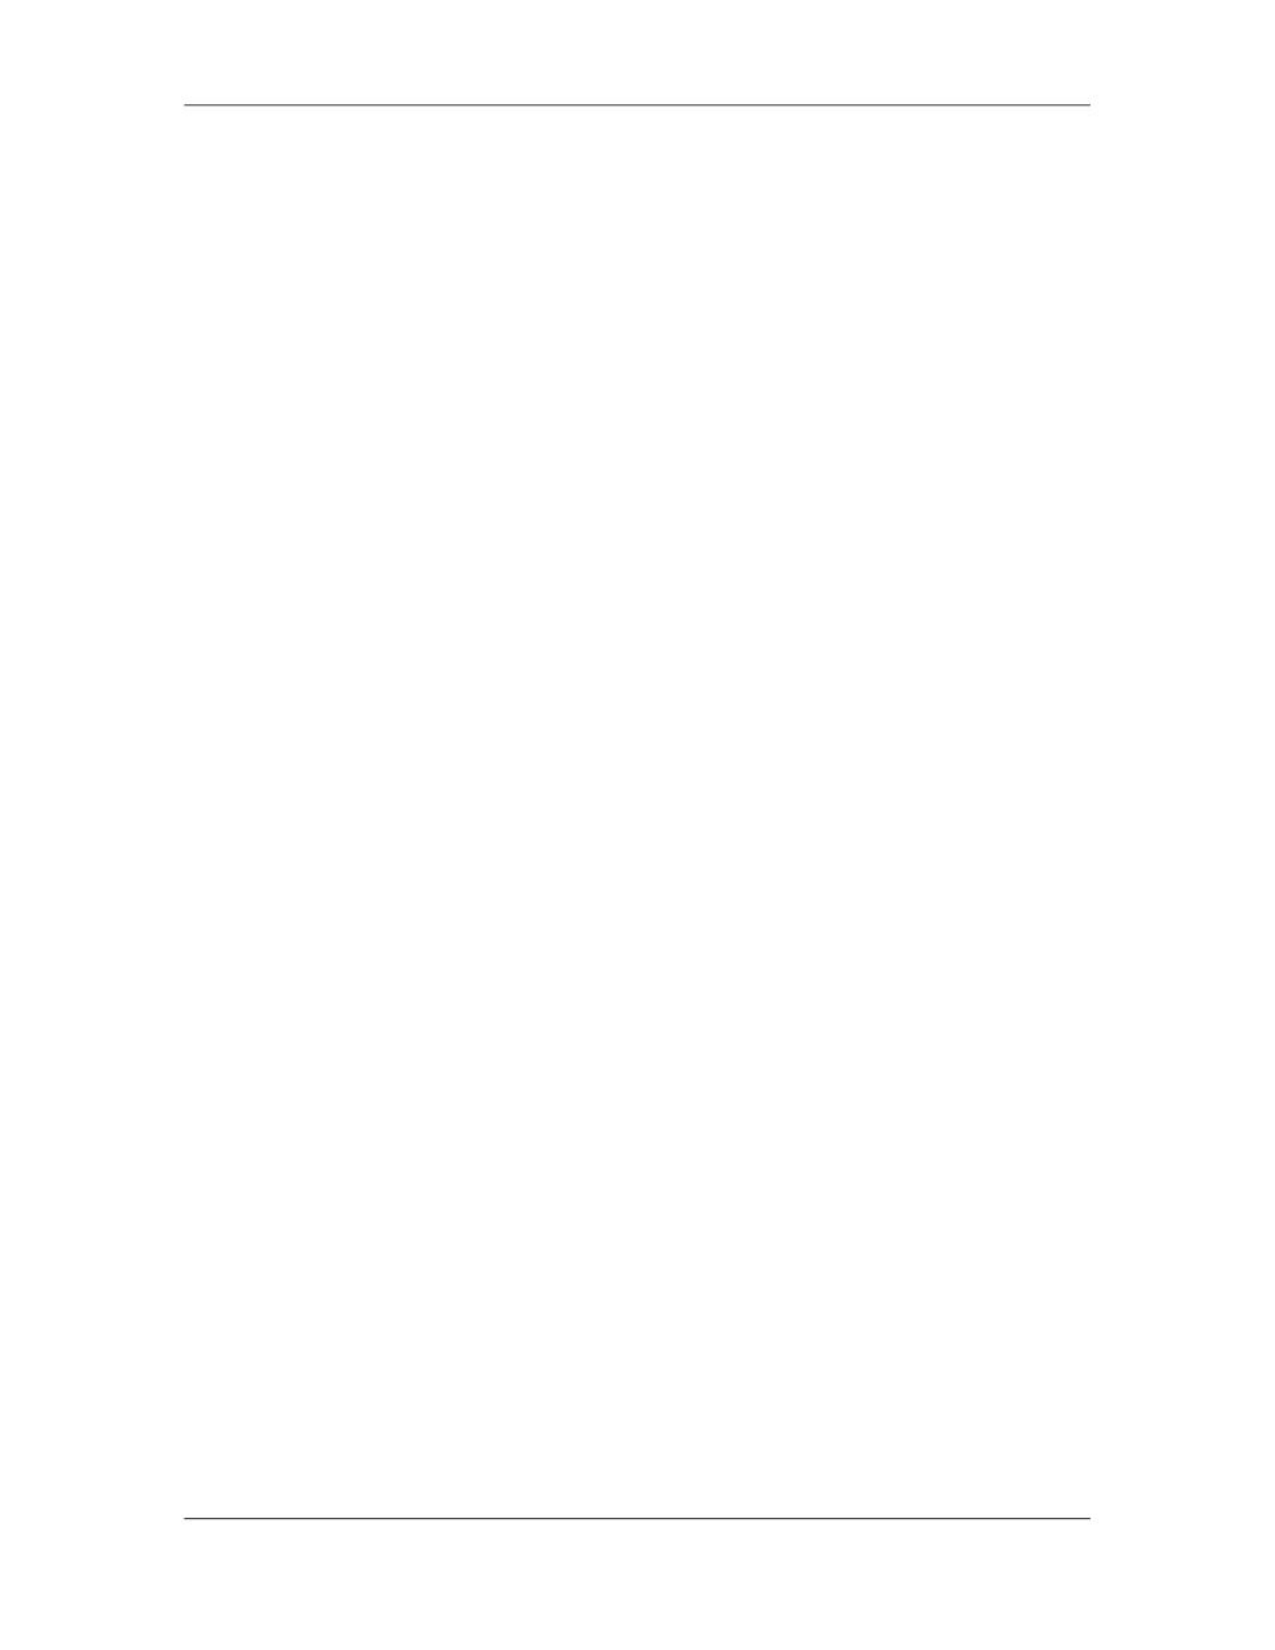

Software Project Management (CS615)

																																																																																																																																																																																																																																	LECTURE # 4

																																																																																																																																																																																					1. Introduction & Fundamentals

																																																																											1.11 										Costs and Cost Management

																																																																																																									Project Cost Management includes the processes required to ensure that the

																																																																																																									project is completed within the approved budget.

																																																																																																																								⇒					Resource Planning—determining what resources (people, equipment,

																																																																																																																																							materials and what quantities of each should be used to perform project
																																																																																																																																							activities.
																																																																																																																								⇒					Cost Estimating—developing an approximation (estimate) of the costs of

																																																																																																																																							the resources needed to complete project activities.
																																																																																																																								⇒					Cost Budgeting—allocating the overall cost estimate to individual work

																																																																																																																																							activities.
																																																																																																																								⇒					Cost Control—controlling changes to the project budget.

																																																																																																									These processes interact with each other and with the processes in the other
																																																																																																									knowledge areas as well.

																																																																																																									Each process may involve effort from one or more individuals or groups of

																																																																																																									individuals, based on the needs of the project.

																																																																																																									Each process generally occurs at least once in every project phase.

																																																																																																									Although the processes are presented here as discrete elements with well-defined
																																																																																																									interfaces, in practice they may overlap and interact in ways not detailed here.

																																																																																																									Project cost management is primarily concerned with the cost of the resources

																																																																																																									needed to complete project activities.

																																																																																																									However, project cost management should also consider the effect of project
																																																																																																									decisions on the cost of using the project’s product.

																																																																																																									For example, limiting the number of design reviews may reduce the cost of the

																																																																																																									project at the expense of an increase in the customer’s operating costs. This
																																																																																																									broader view of project cost management is often called life-cycle costing. Life-

																																																																																																									cycle costing together with Value Engineering techniques are used to reduce cost
																																																																																																									and time, improve quality and performance, and optimize the decision-making.

																																																																																																									In many application areas, predicting and analyzing the prospective financial

																																																																																																									performance of the project’s product is done outside the project.

																																																																																								                                                                                                                                 21

																																																																																																																																																																																						© Copyright Virtual University of Pakistan